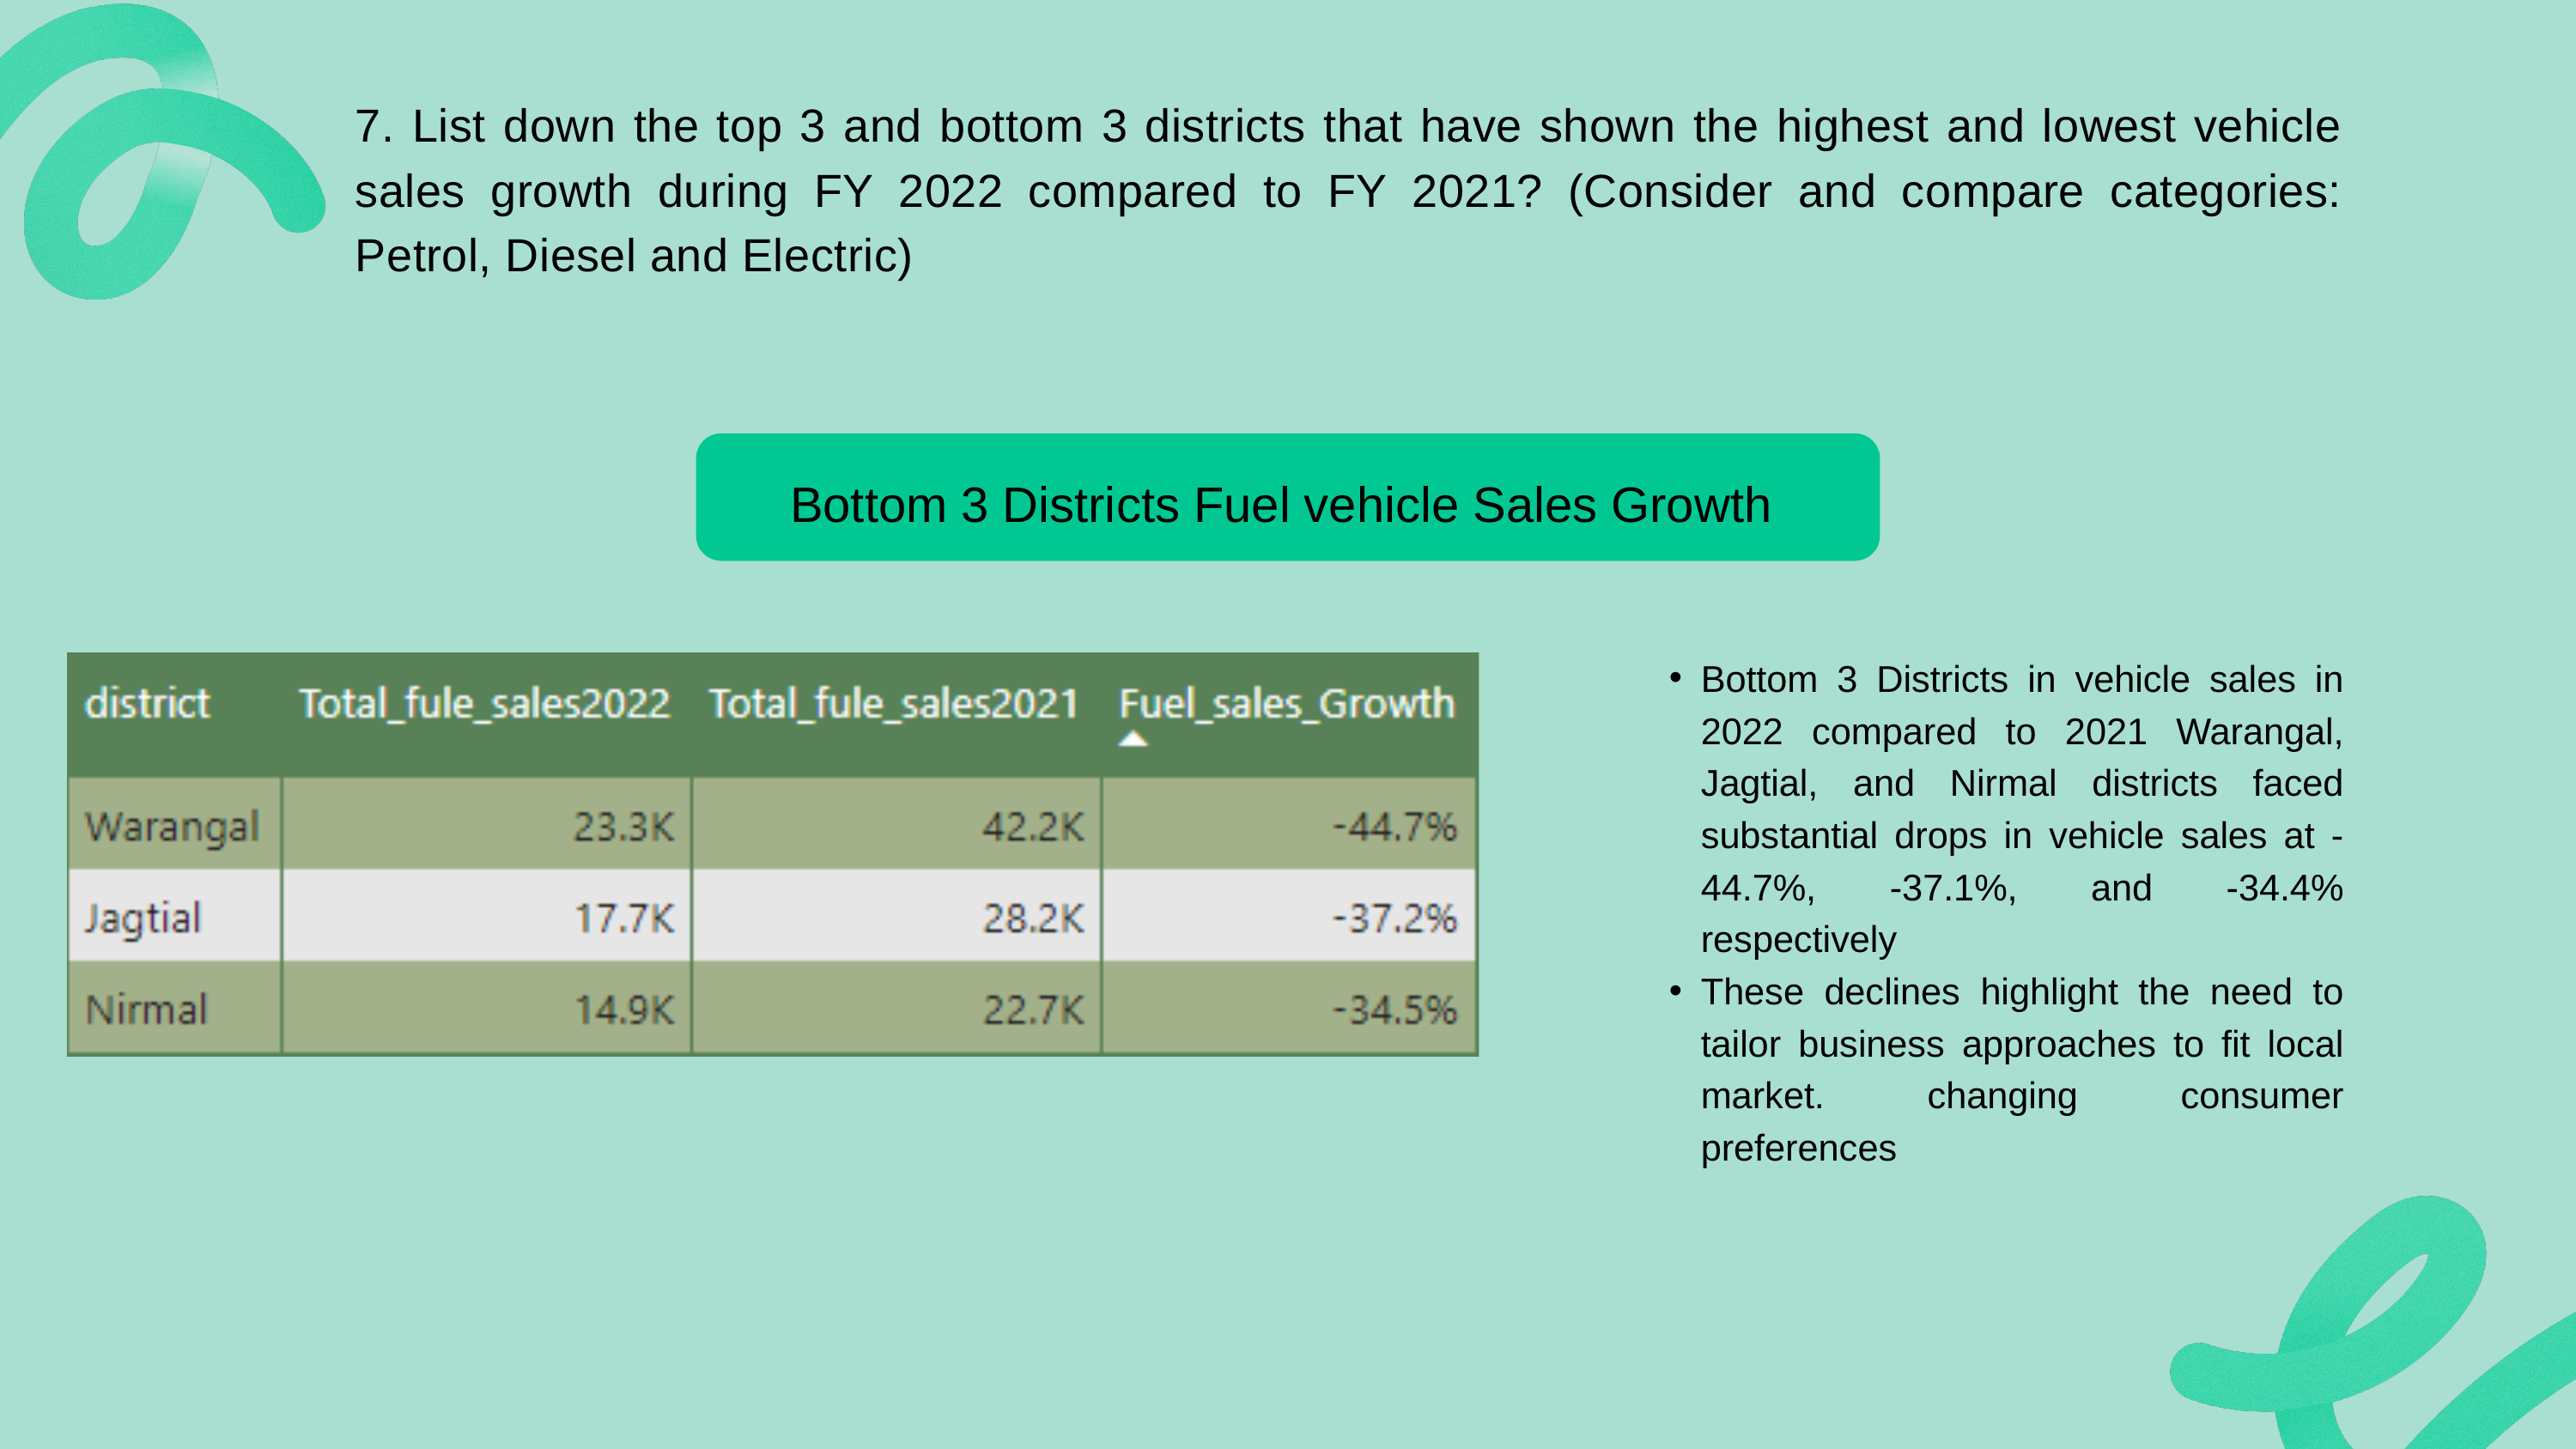

7. List down the top 3 and bottom 3 districts that have shown the highest and lowest vehicle sales growth during FY 2022 compared to FY 2021? (Consider and compare categories: Petrol, Diesel and Electric)
Bottom 3 Districts Fuel vehicle Sales Growth

Bottom 3 Districts in vehicle sales in 2022 compared to 2021 Warangal, Jagtial, and Nirmal districts faced substantial drops in vehicle sales at -44.7%, -37.1%, and -34.4% respectively
These declines highlight the need to tailor business approaches to fit local market. changing consumer preferences